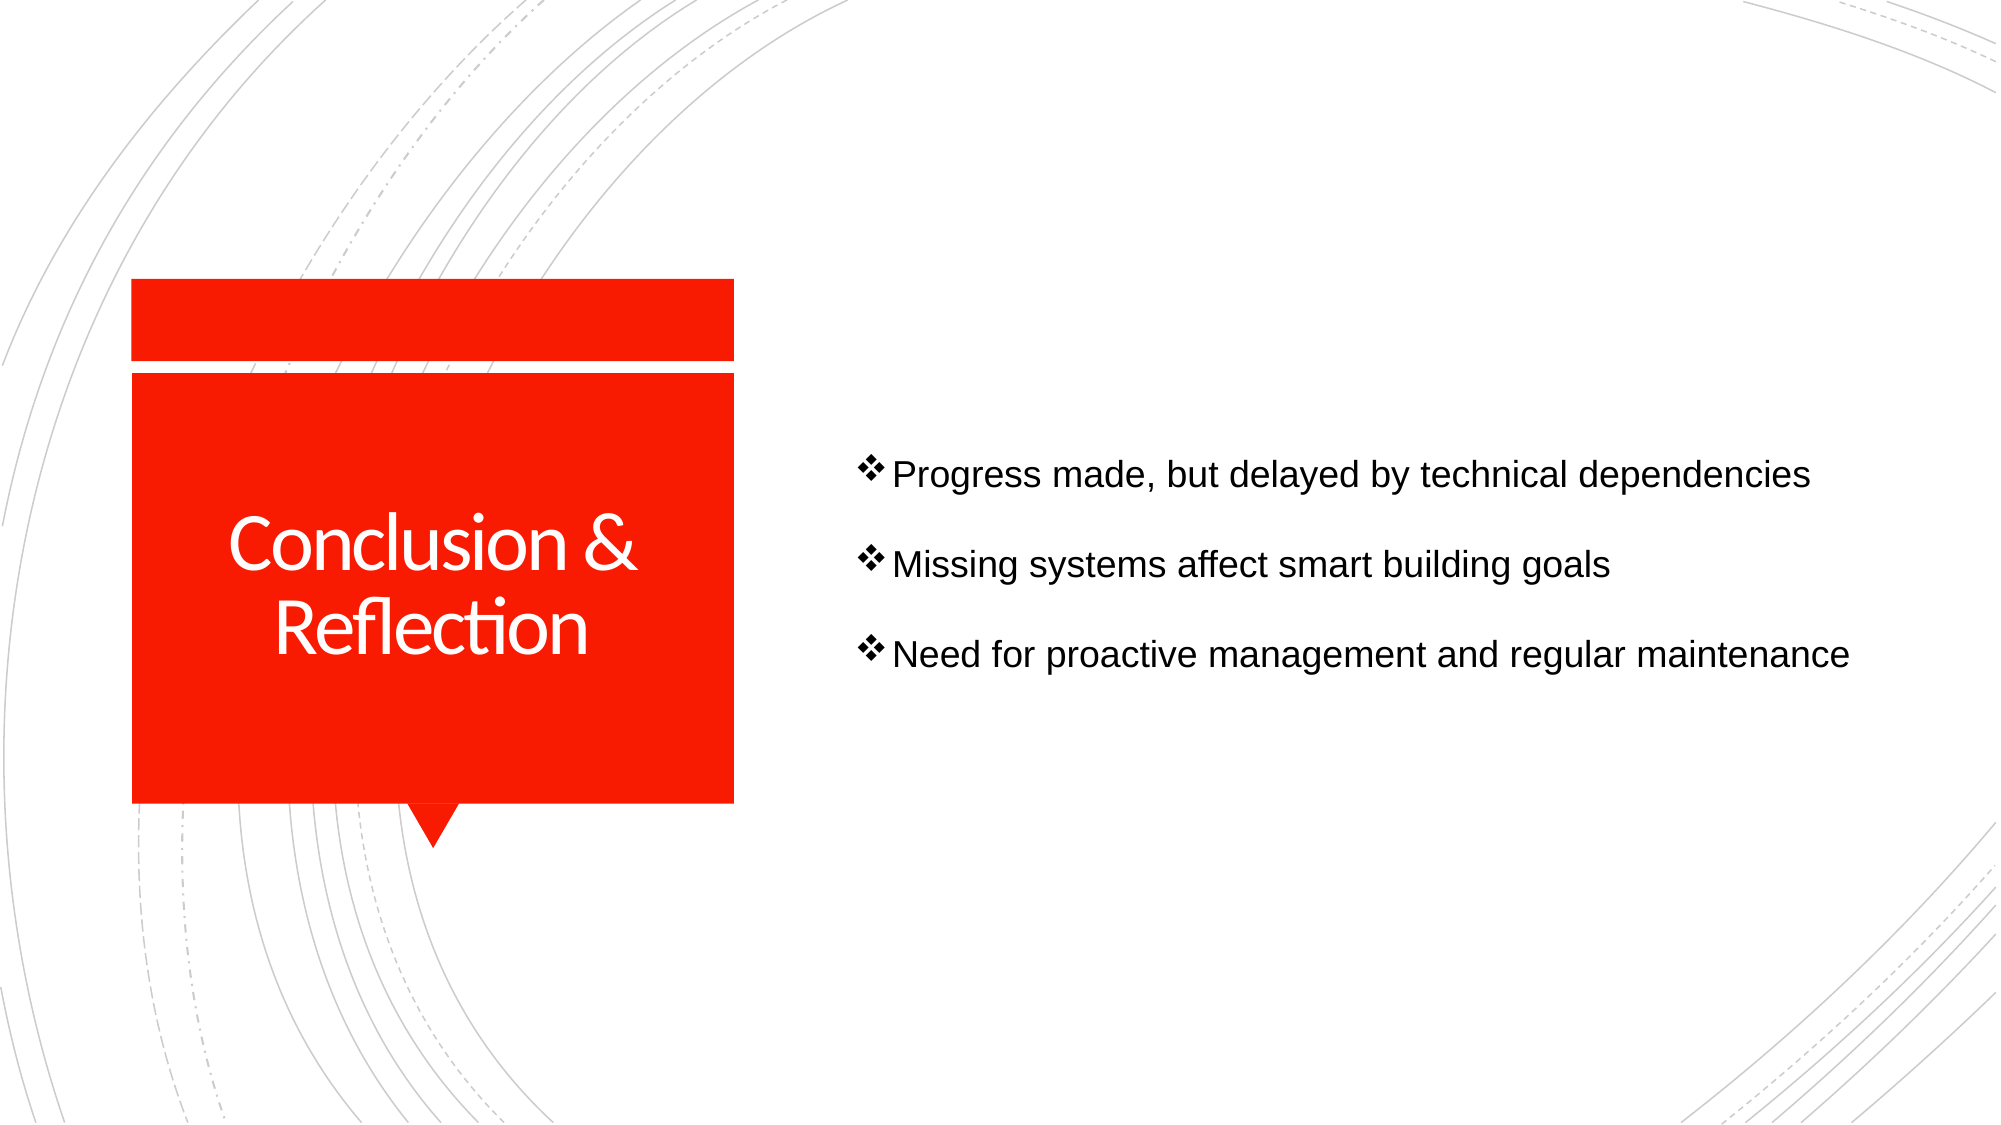

# Conclusion & Reflection
Progress made, but delayed by technical dependencies

Missing systems affect smart building goals

Need for proactive management and regular maintenance